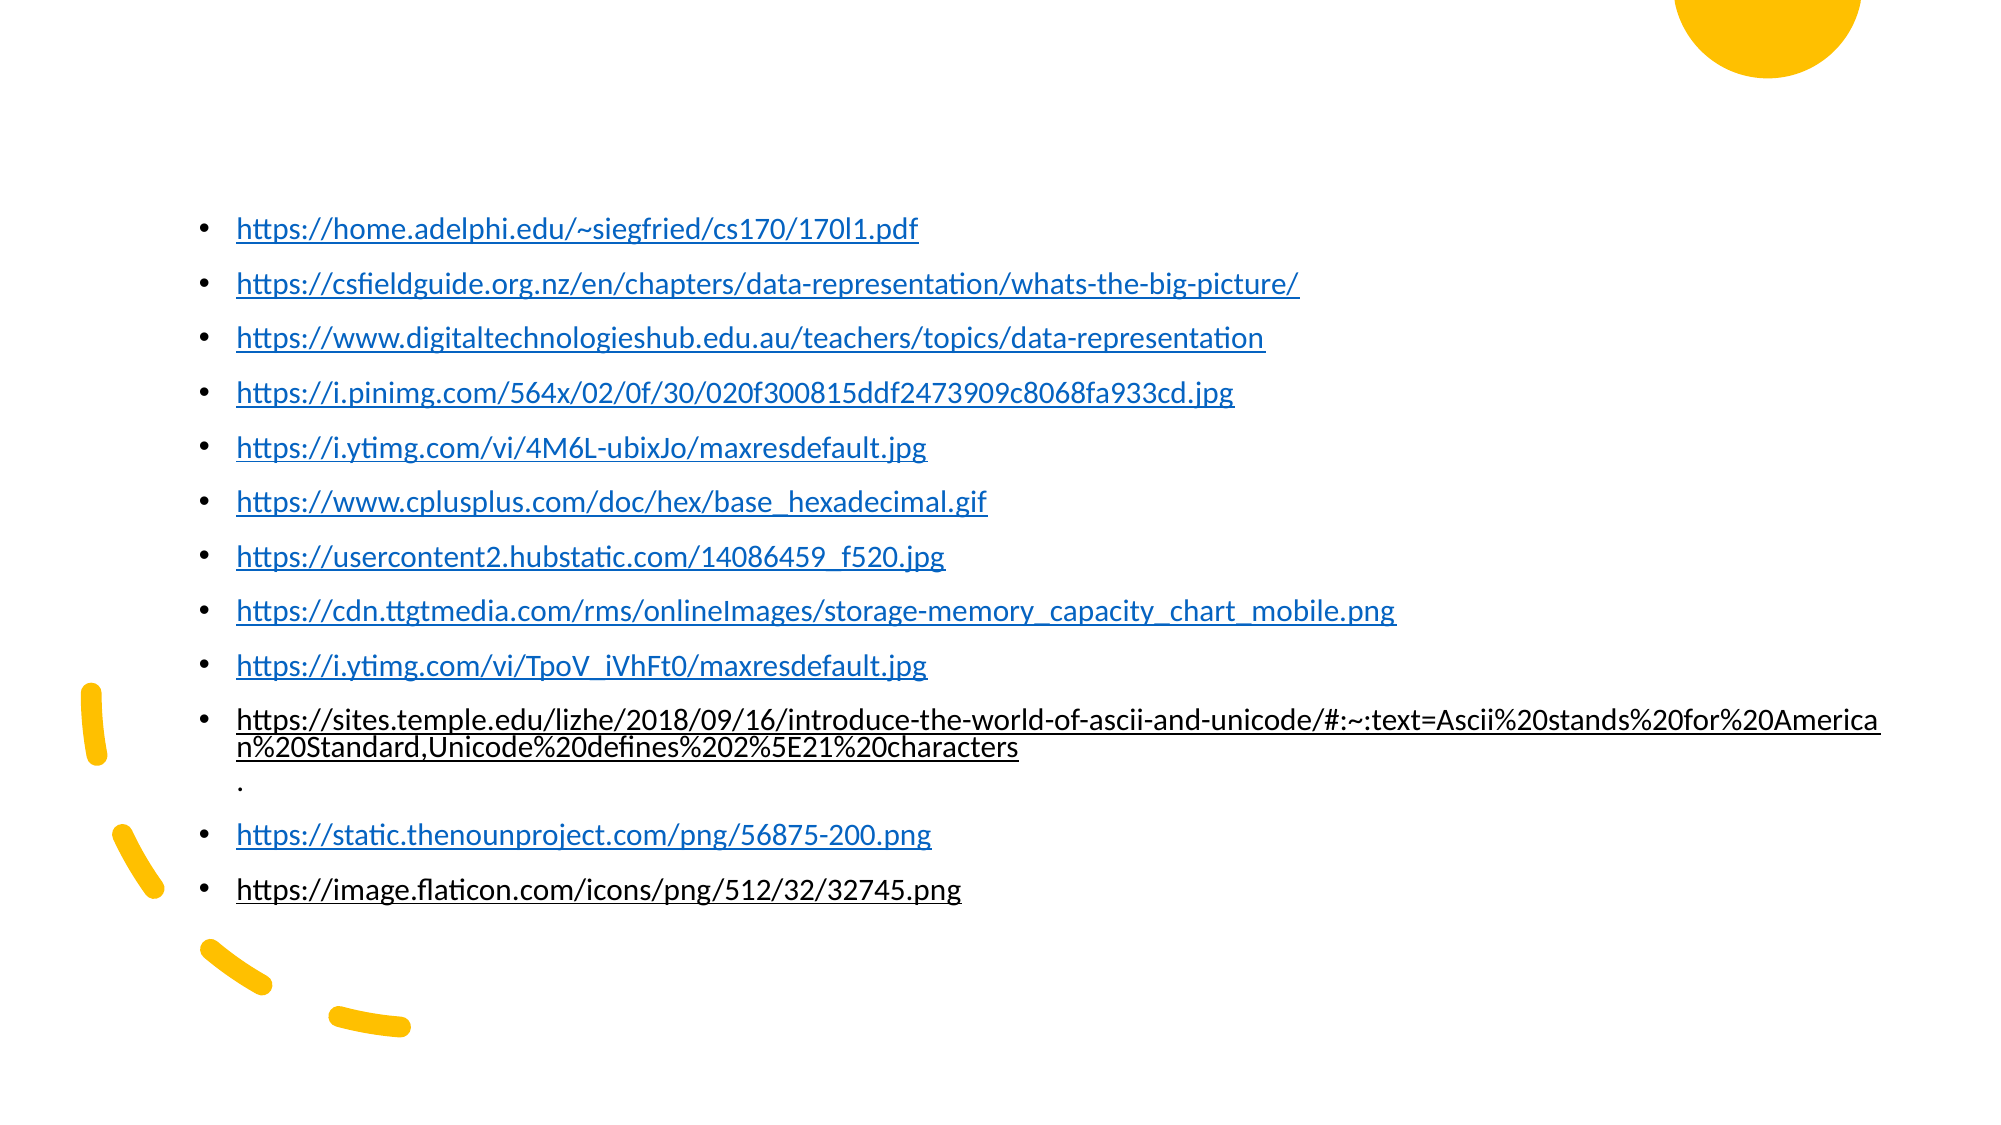

https://home.adelphi.edu/~siegfried/cs170/170l1.pdf
https://csfieldguide.org.nz/en/chapters/data-representation/whats-the-big-picture/
https://www.digitaltechnologieshub.edu.au/teachers/topics/data-representation
https://i.pinimg.com/564x/02/0f/30/020f300815ddf2473909c8068fa933cd.jpg
https://i.ytimg.com/vi/4M6L-ubixJo/maxresdefault.jpg
https://www.cplusplus.com/doc/hex/base_hexadecimal.gif
https://usercontent2.hubstatic.com/14086459_f520.jpg
https://cdn.ttgtmedia.com/rms/onlineImages/storage-memory_capacity_chart_mobile.png
https://i.ytimg.com/vi/TpoV_iVhFt0/maxresdefault.jpg
https://sites.temple.edu/lizhe/2018/09/16/introduce-the-world-of-ascii-and-unicode/#:~:text=Ascii%20stands%20for%20American%20Standard,Unicode%20defines%202%5E21%20characters.
https://static.thenounproject.com/png/56875-200.png
https://image.flaticon.com/icons/png/512/32/32745.png